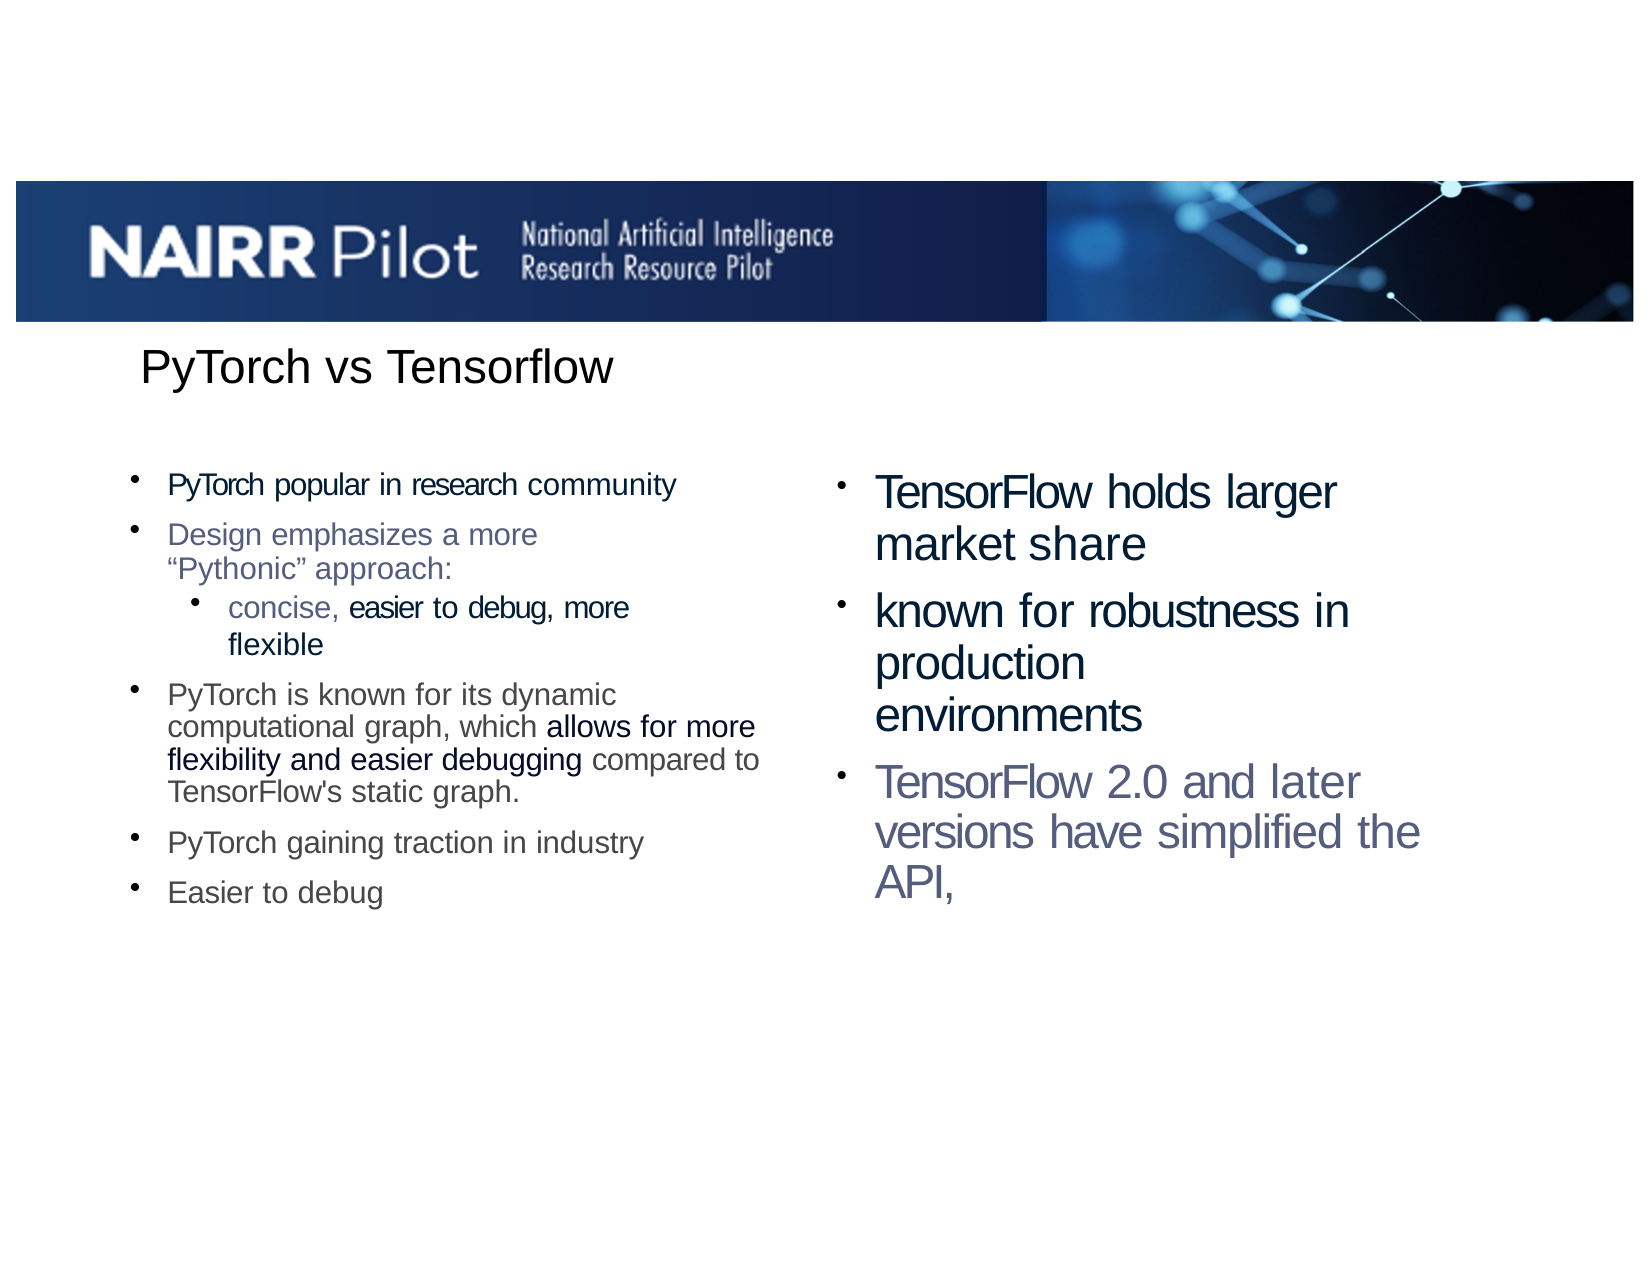

# PyTorch vs Tensorflow
PyTorch popular in research community
Design emphasizes a more “Pythonic” approach:
concise, easier to debug, more flexible
PyTorch is known for its dynamic computational graph, which allows for more flexibility and easier debugging compared to TensorFlow's static graph.
PyTorch gaining traction in industry
Easier to debug
TensorFlow holds larger market share
known for robustness in production environments
TensorFlow 2.0 and later versions have simplified the API,